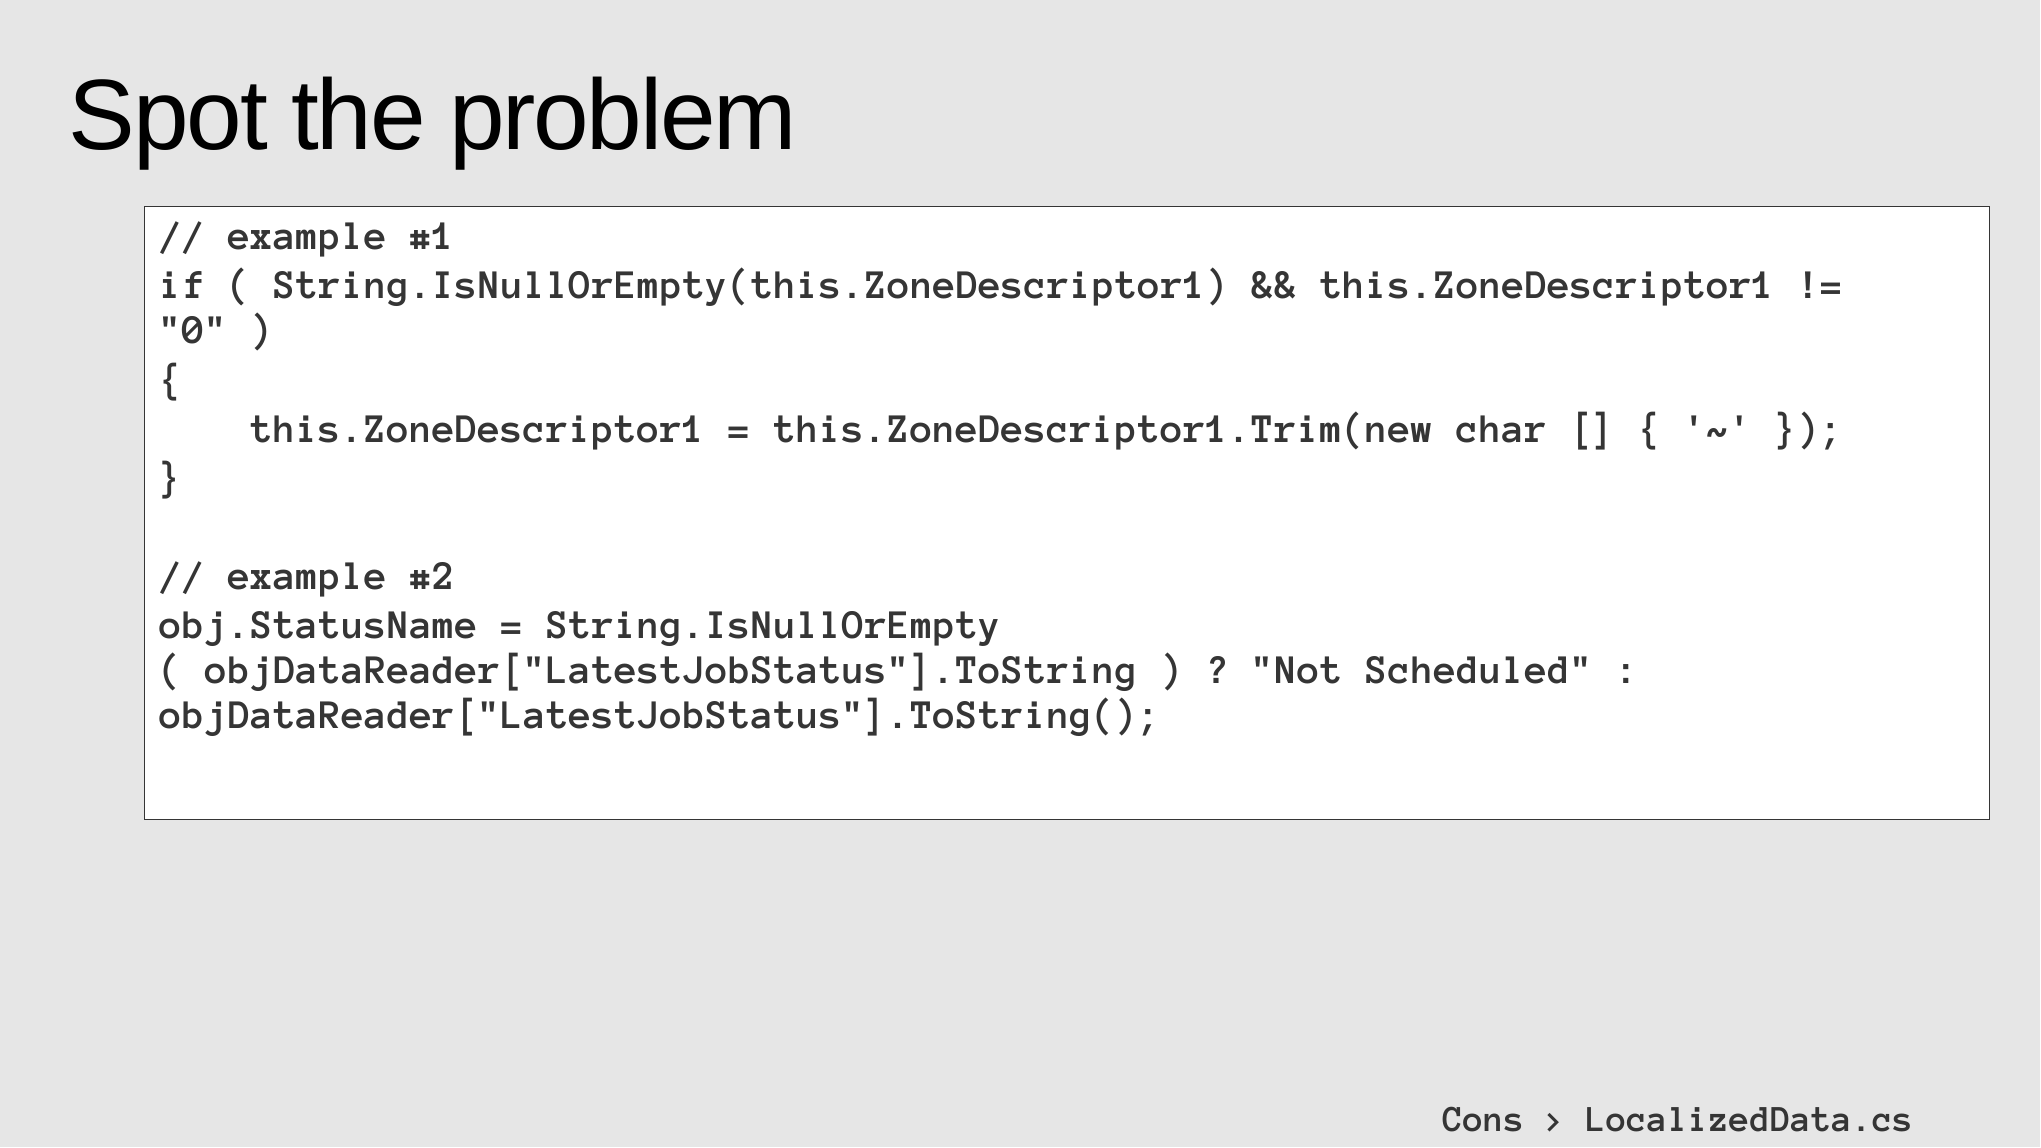

# Spot the problem
// example #1
if ( String.IsNullOrEmpty(this.ZoneDescriptor1) && this.ZoneDescriptor1 != "0" )
{
    this.ZoneDescriptor1 = this.ZoneDescriptor1.Trim(new char [] { '~' });
}

// example #2
obj.StatusName = String.IsNullOrEmpty ( objDataReader["LatestJobStatus"].ToString ) ? "Not Scheduled" : objDataReader["LatestJobStatus"].ToString();
Cons > LocalizedData.cs